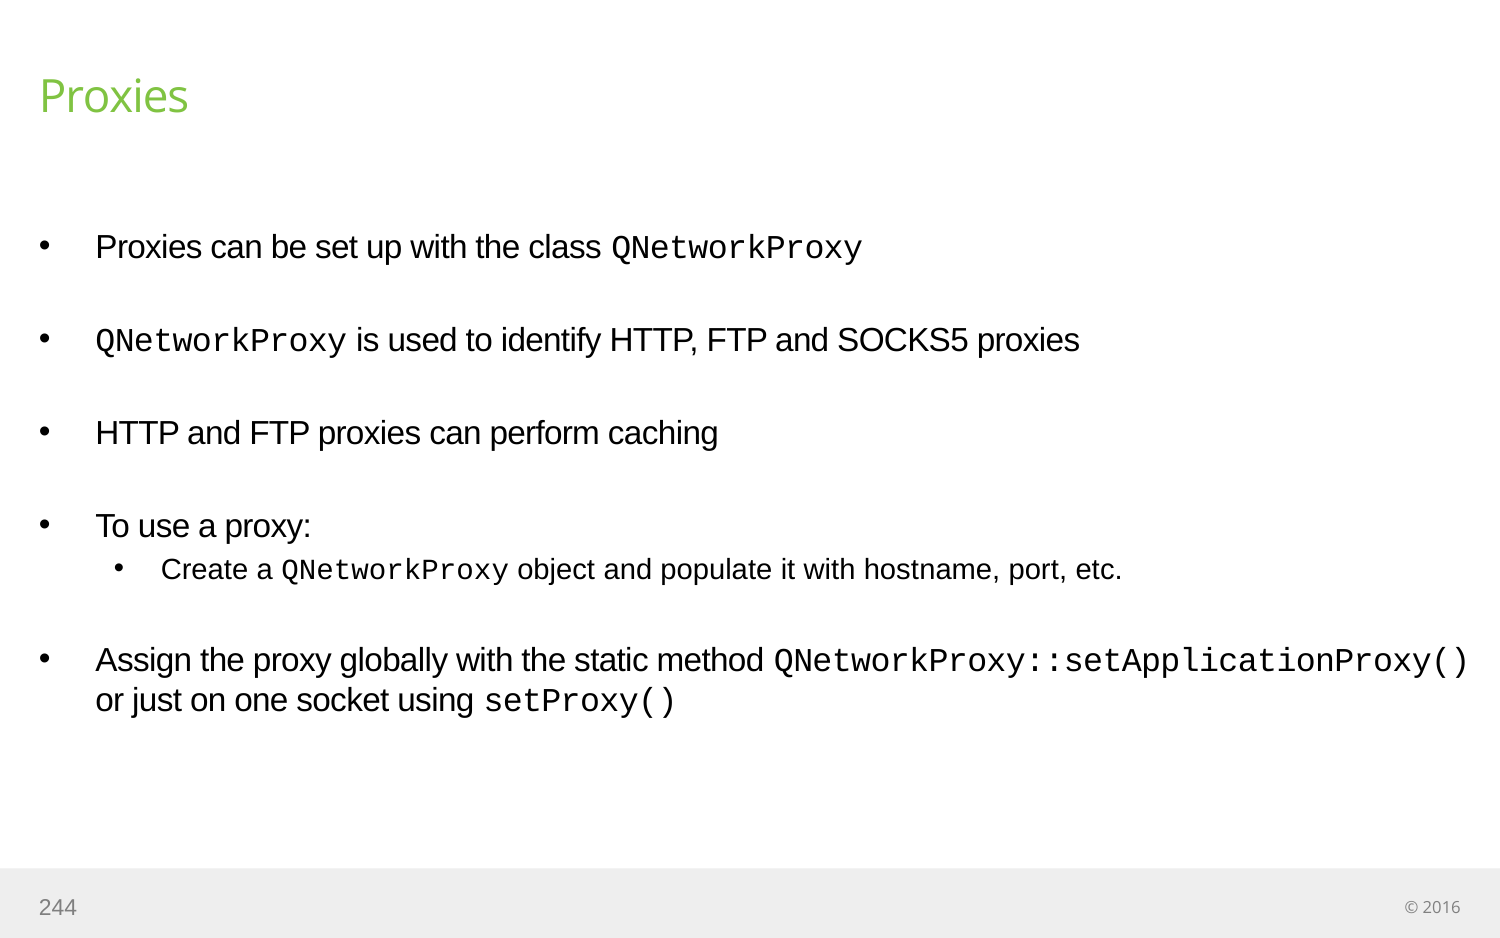

# Proxies
Proxies can be set up with the class QNetworkProxy

QNetworkProxy is used to identify HTTP, FTP and SOCKS5 proxies

HTTP and FTP proxies can perform caching

To use a proxy:
Create a QNetworkProxy object and populate it with hostname, port, etc.

Assign the proxy globally with the static method QNetworkProxy::setApplicationProxy() or just on one socket using setProxy()

244
© 2016